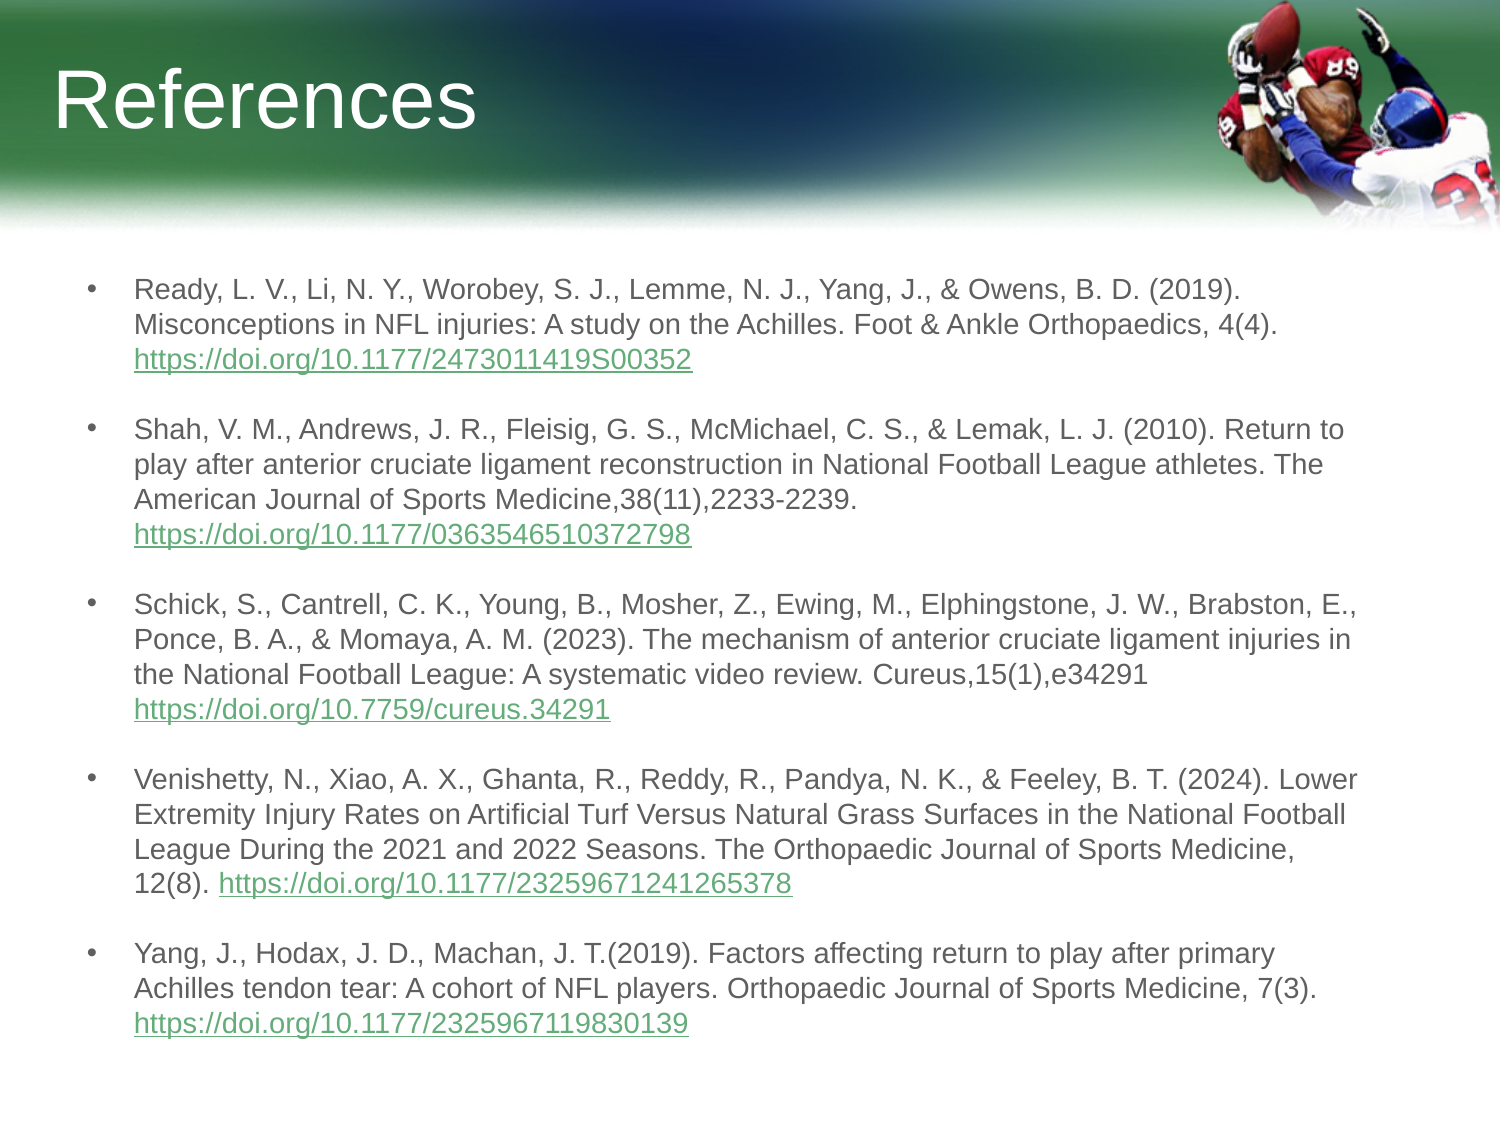

References

Ready, L. V., Li, N. Y., Worobey, S. J., Lemme, N. J., Yang, J., & Owens, B. D. (2019). Misconceptions in NFL injuries: A study on the Achilles. Foot & Ankle Orthopaedics, 4(4). https://doi.org/10.1177/2473011419S00352

Shah, V. M., Andrews, J. R., Fleisig, G. S., McMichael, C. S., & Lemak, L. J. (2010). Return to play after anterior cruciate ligament reconstruction in National Football League athletes. The American Journal of Sports Medicine,38(11),2233-2239. https://doi.org/10.1177/0363546510372798

Schick, S., Cantrell, C. K., Young, B., Mosher, Z., Ewing, M., Elphingstone, J. W., Brabston, E., Ponce, B. A., & Momaya, A. M. (2023). The mechanism of anterior cruciate ligament injuries in the National Football League: A systematic video review. Cureus,15(1),e34291 https://doi.org/10.7759/cureus.34291

Venishetty, N., Xiao, A. X., Ghanta, R., Reddy, R., Pandya, N. K., & Feeley, B. T. (2024). Lower Extremity Injury Rates on Artificial Turf Versus Natural Grass Surfaces in the National Football League During the 2021 and 2022 Seasons. The Orthopaedic Journal of Sports Medicine, 12(8). https://doi.org/10.1177/23259671241265378

Yang, J., Hodax, J. D., Machan, J. T.(2019). Factors affecting return to play after primary Achilles tendon tear: A cohort of NFL players. Orthopaedic Journal of Sports Medicine, 7(3). https://doi.org/10.1177/2325967119830139